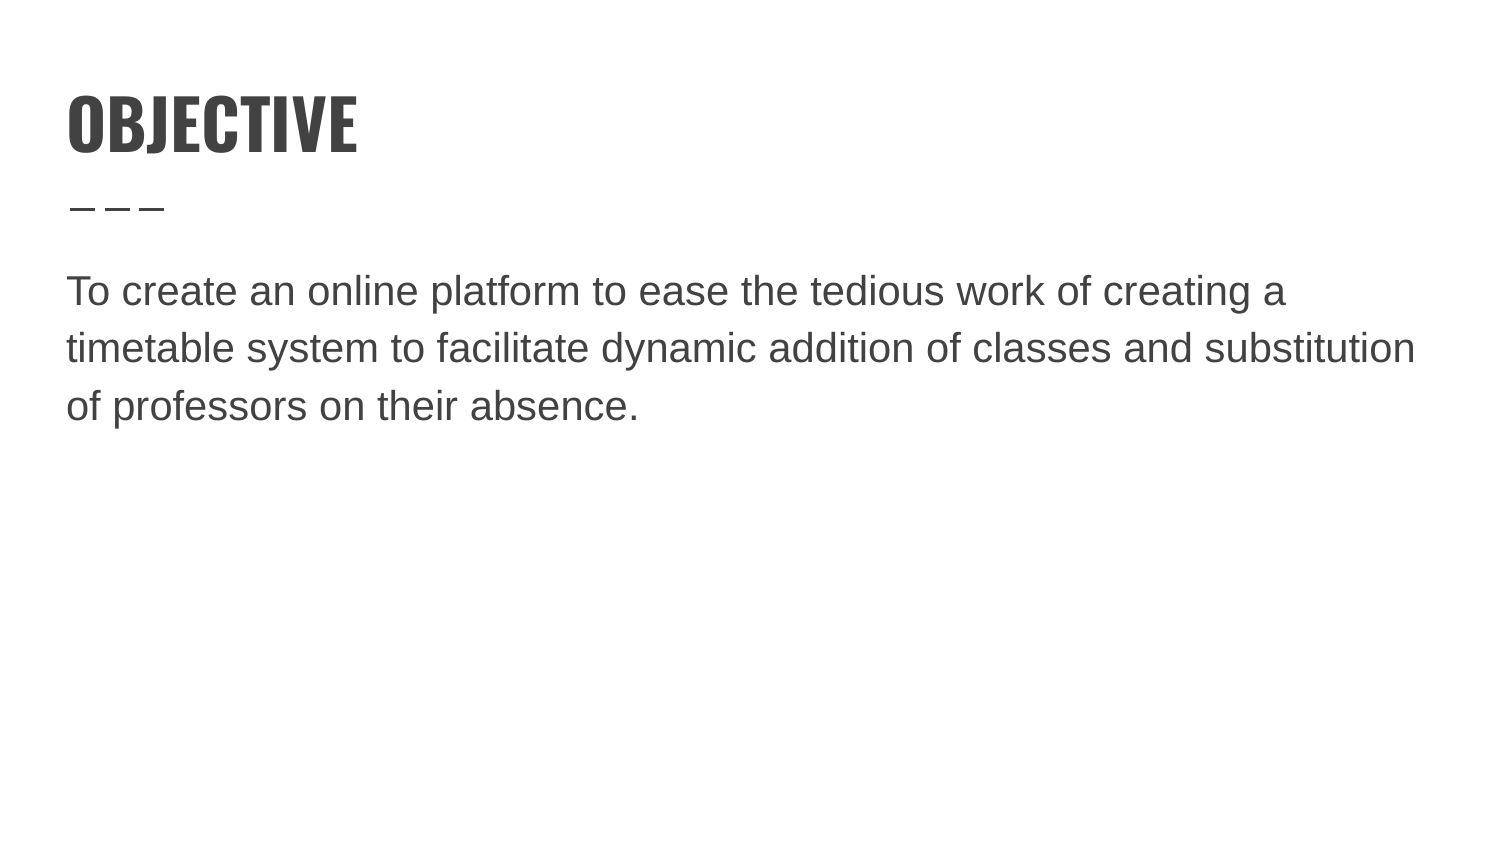

# OBJECTIVE
To create an online platform to ease the tedious work of creating a timetable system to facilitate dynamic addition of classes and substitution of professors on their absence.